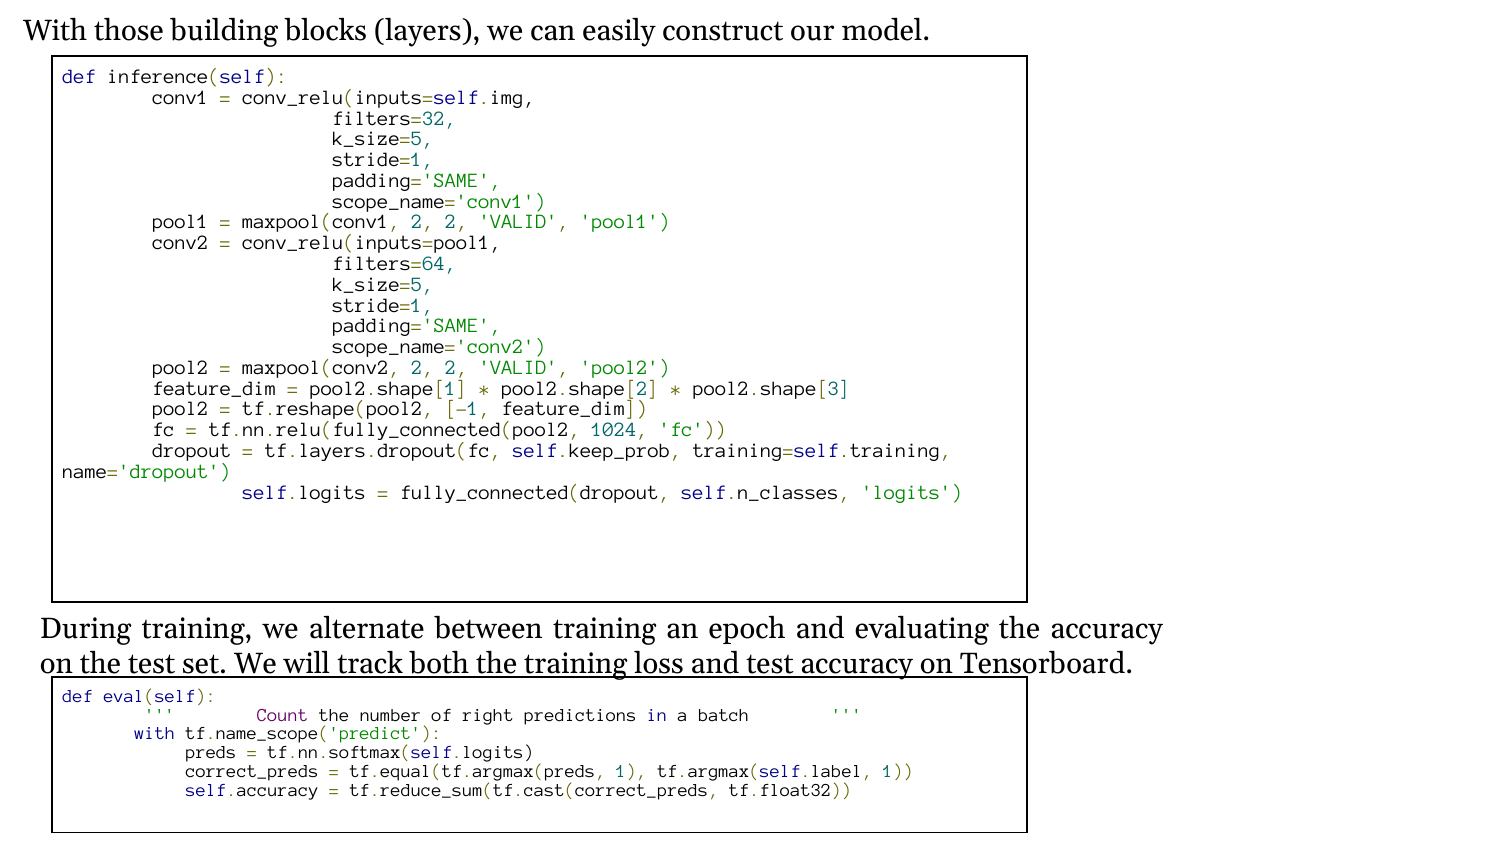

With those building blocks (layers), we can easily construct our model.
| def inference(self): conv1 = conv\_relu(inputs=self.img, filters=32, k\_size=5, stride=1, padding='SAME', scope\_name='conv1') pool1 = maxpool(conv1, 2, 2, 'VALID', 'pool1') conv2 = conv\_relu(inputs=pool1, filters=64, k\_size=5, stride=1, padding='SAME', scope\_name='conv2') pool2 = maxpool(conv2, 2, 2, 'VALID', 'pool2') feature\_dim = pool2.shape[1] \* pool2.shape[2] \* pool2.shape[3] pool2 = tf.reshape(pool2, [-1, feature\_dim]) fc = tf.nn.relu(fully\_connected(pool2, 1024, 'fc')) dropout = tf.layers.dropout(fc, self.keep\_prob, training=self.training, name='dropout') self.logits = fully\_connected(dropout, self.n\_classes, 'logits') |
| --- |
During training, we alternate between training an epoch and evaluating the accuracy on the test set. We will track both the training loss and test accuracy on Tensorboard.
| def eval(self): ''' Count the number of right predictions in a batch ''' with tf.name\_scope('predict'): preds = tf.nn.softmax(self.logits) correct\_preds = tf.equal(tf.argmax(preds, 1), tf.argmax(self.label, 1)) self.accuracy = tf.reduce\_sum(tf.cast(correct\_preds, tf.float32)) |
| --- |